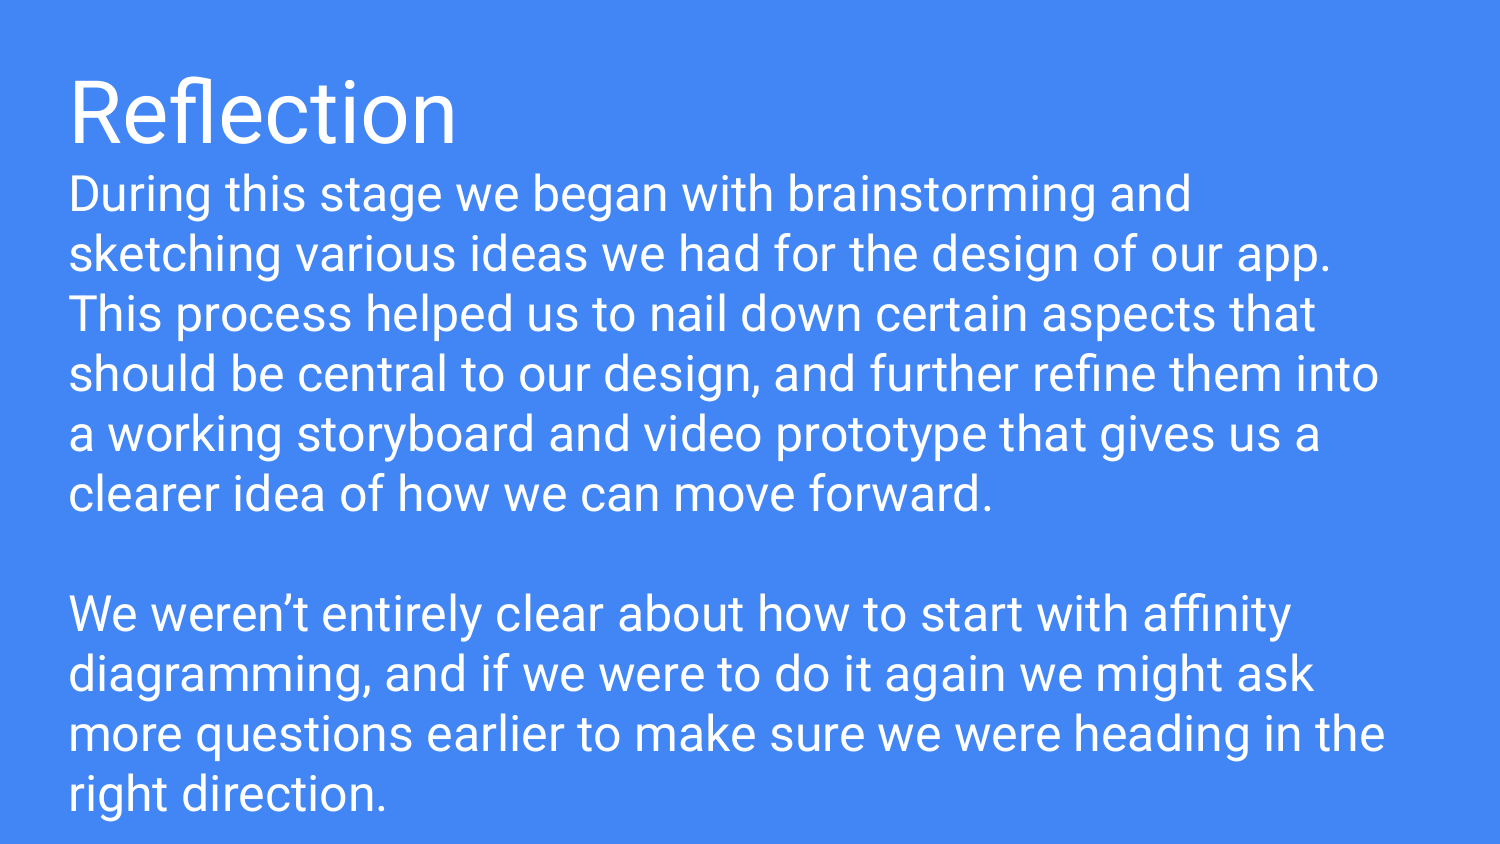

# Reflection
During this stage we began with brainstorming and sketching various ideas we had for the design of our app. This process helped us to nail down certain aspects that should be central to our design, and further refine them into a working storyboard and video prototype that gives us a clearer idea of how we can move forward.

We weren’t entirely clear about how to start with affinity diagramming, and if we were to do it again we might ask more questions earlier to make sure we were heading in the right direction.